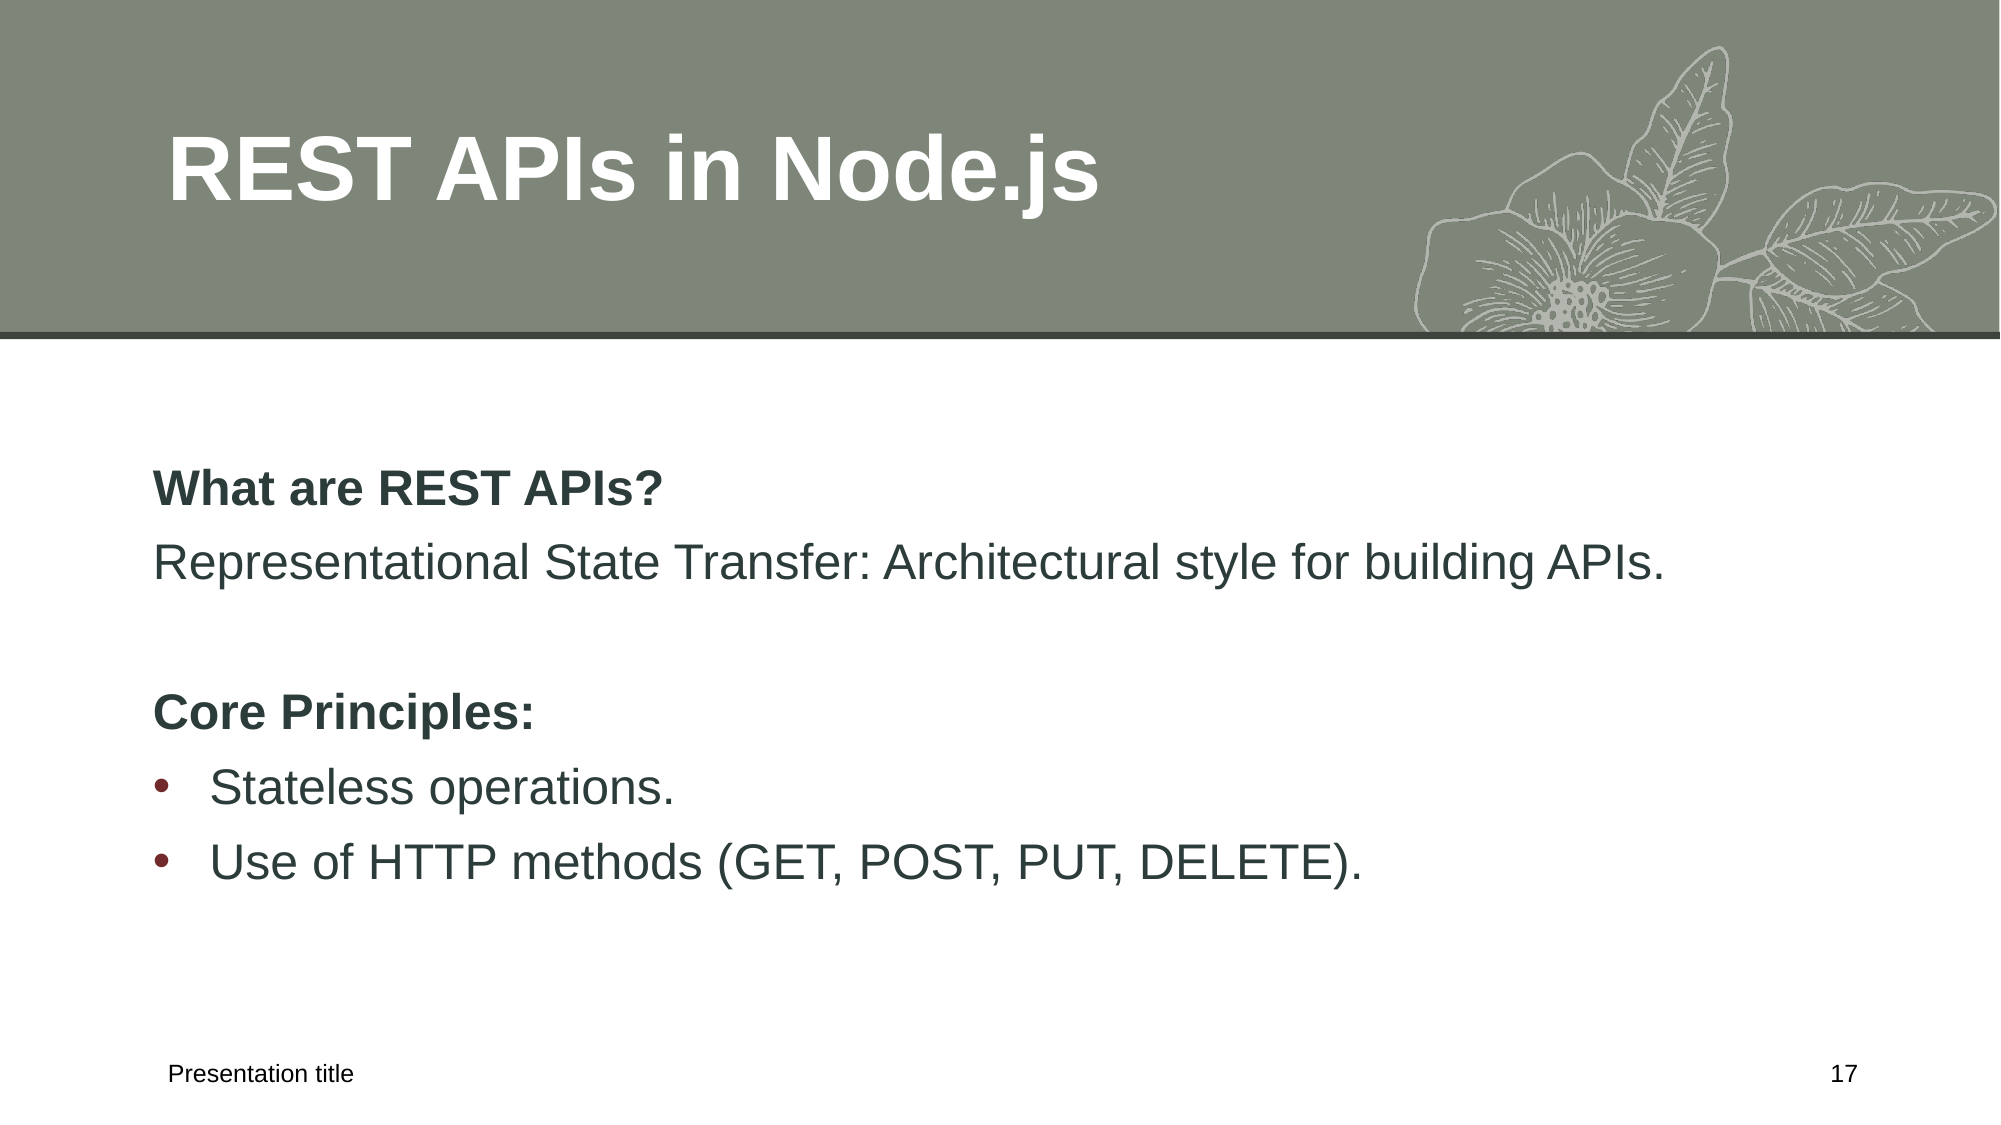

# REST APIs in Node.js
What are REST APIs?
Representational State Transfer: Architectural style for building APIs.

Core Principles:
Stateless operations.
Use of HTTP methods (GET, POST, PUT, DELETE).
Presentation title
17